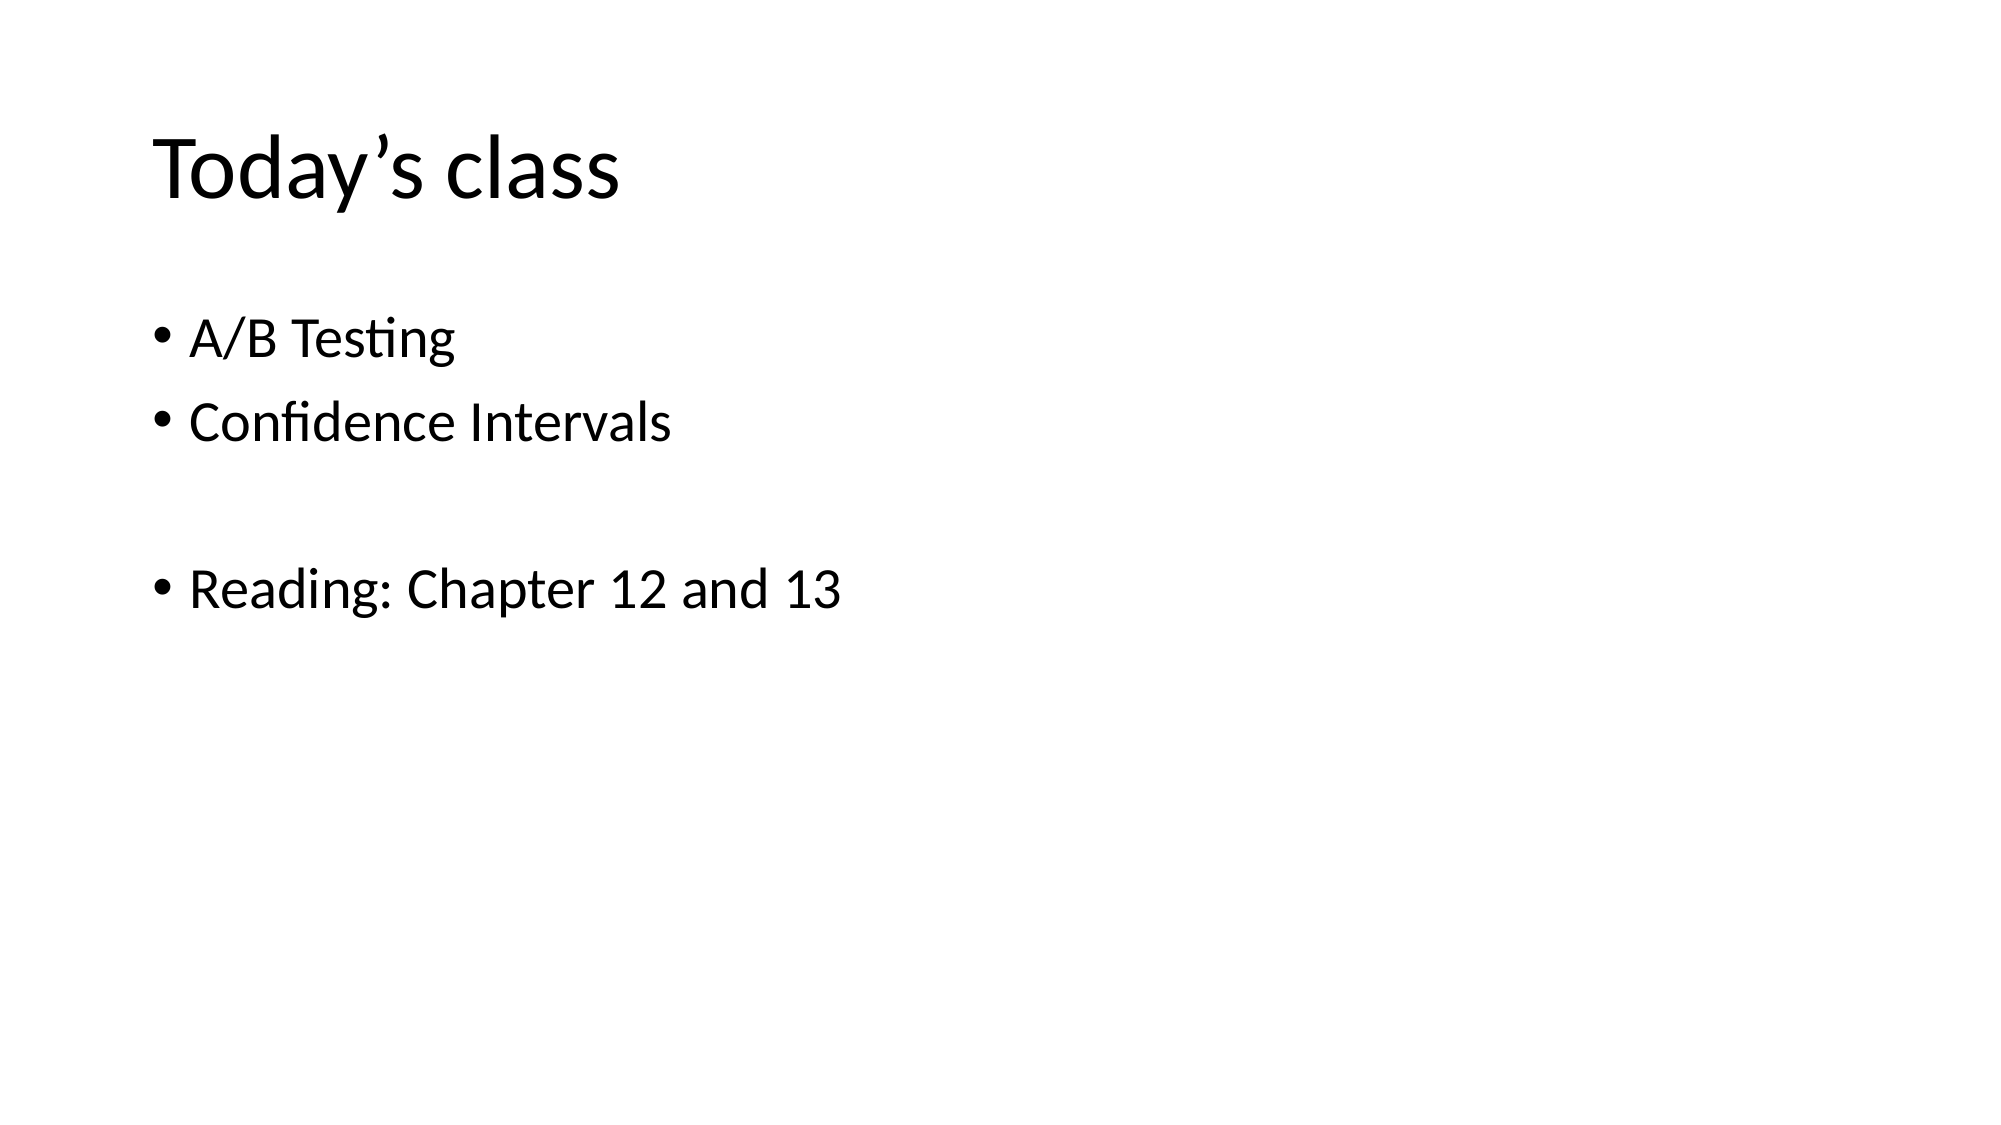

# Today’s class
A/B Testing
Confidence Intervals

Reading: Chapter 12 and 13